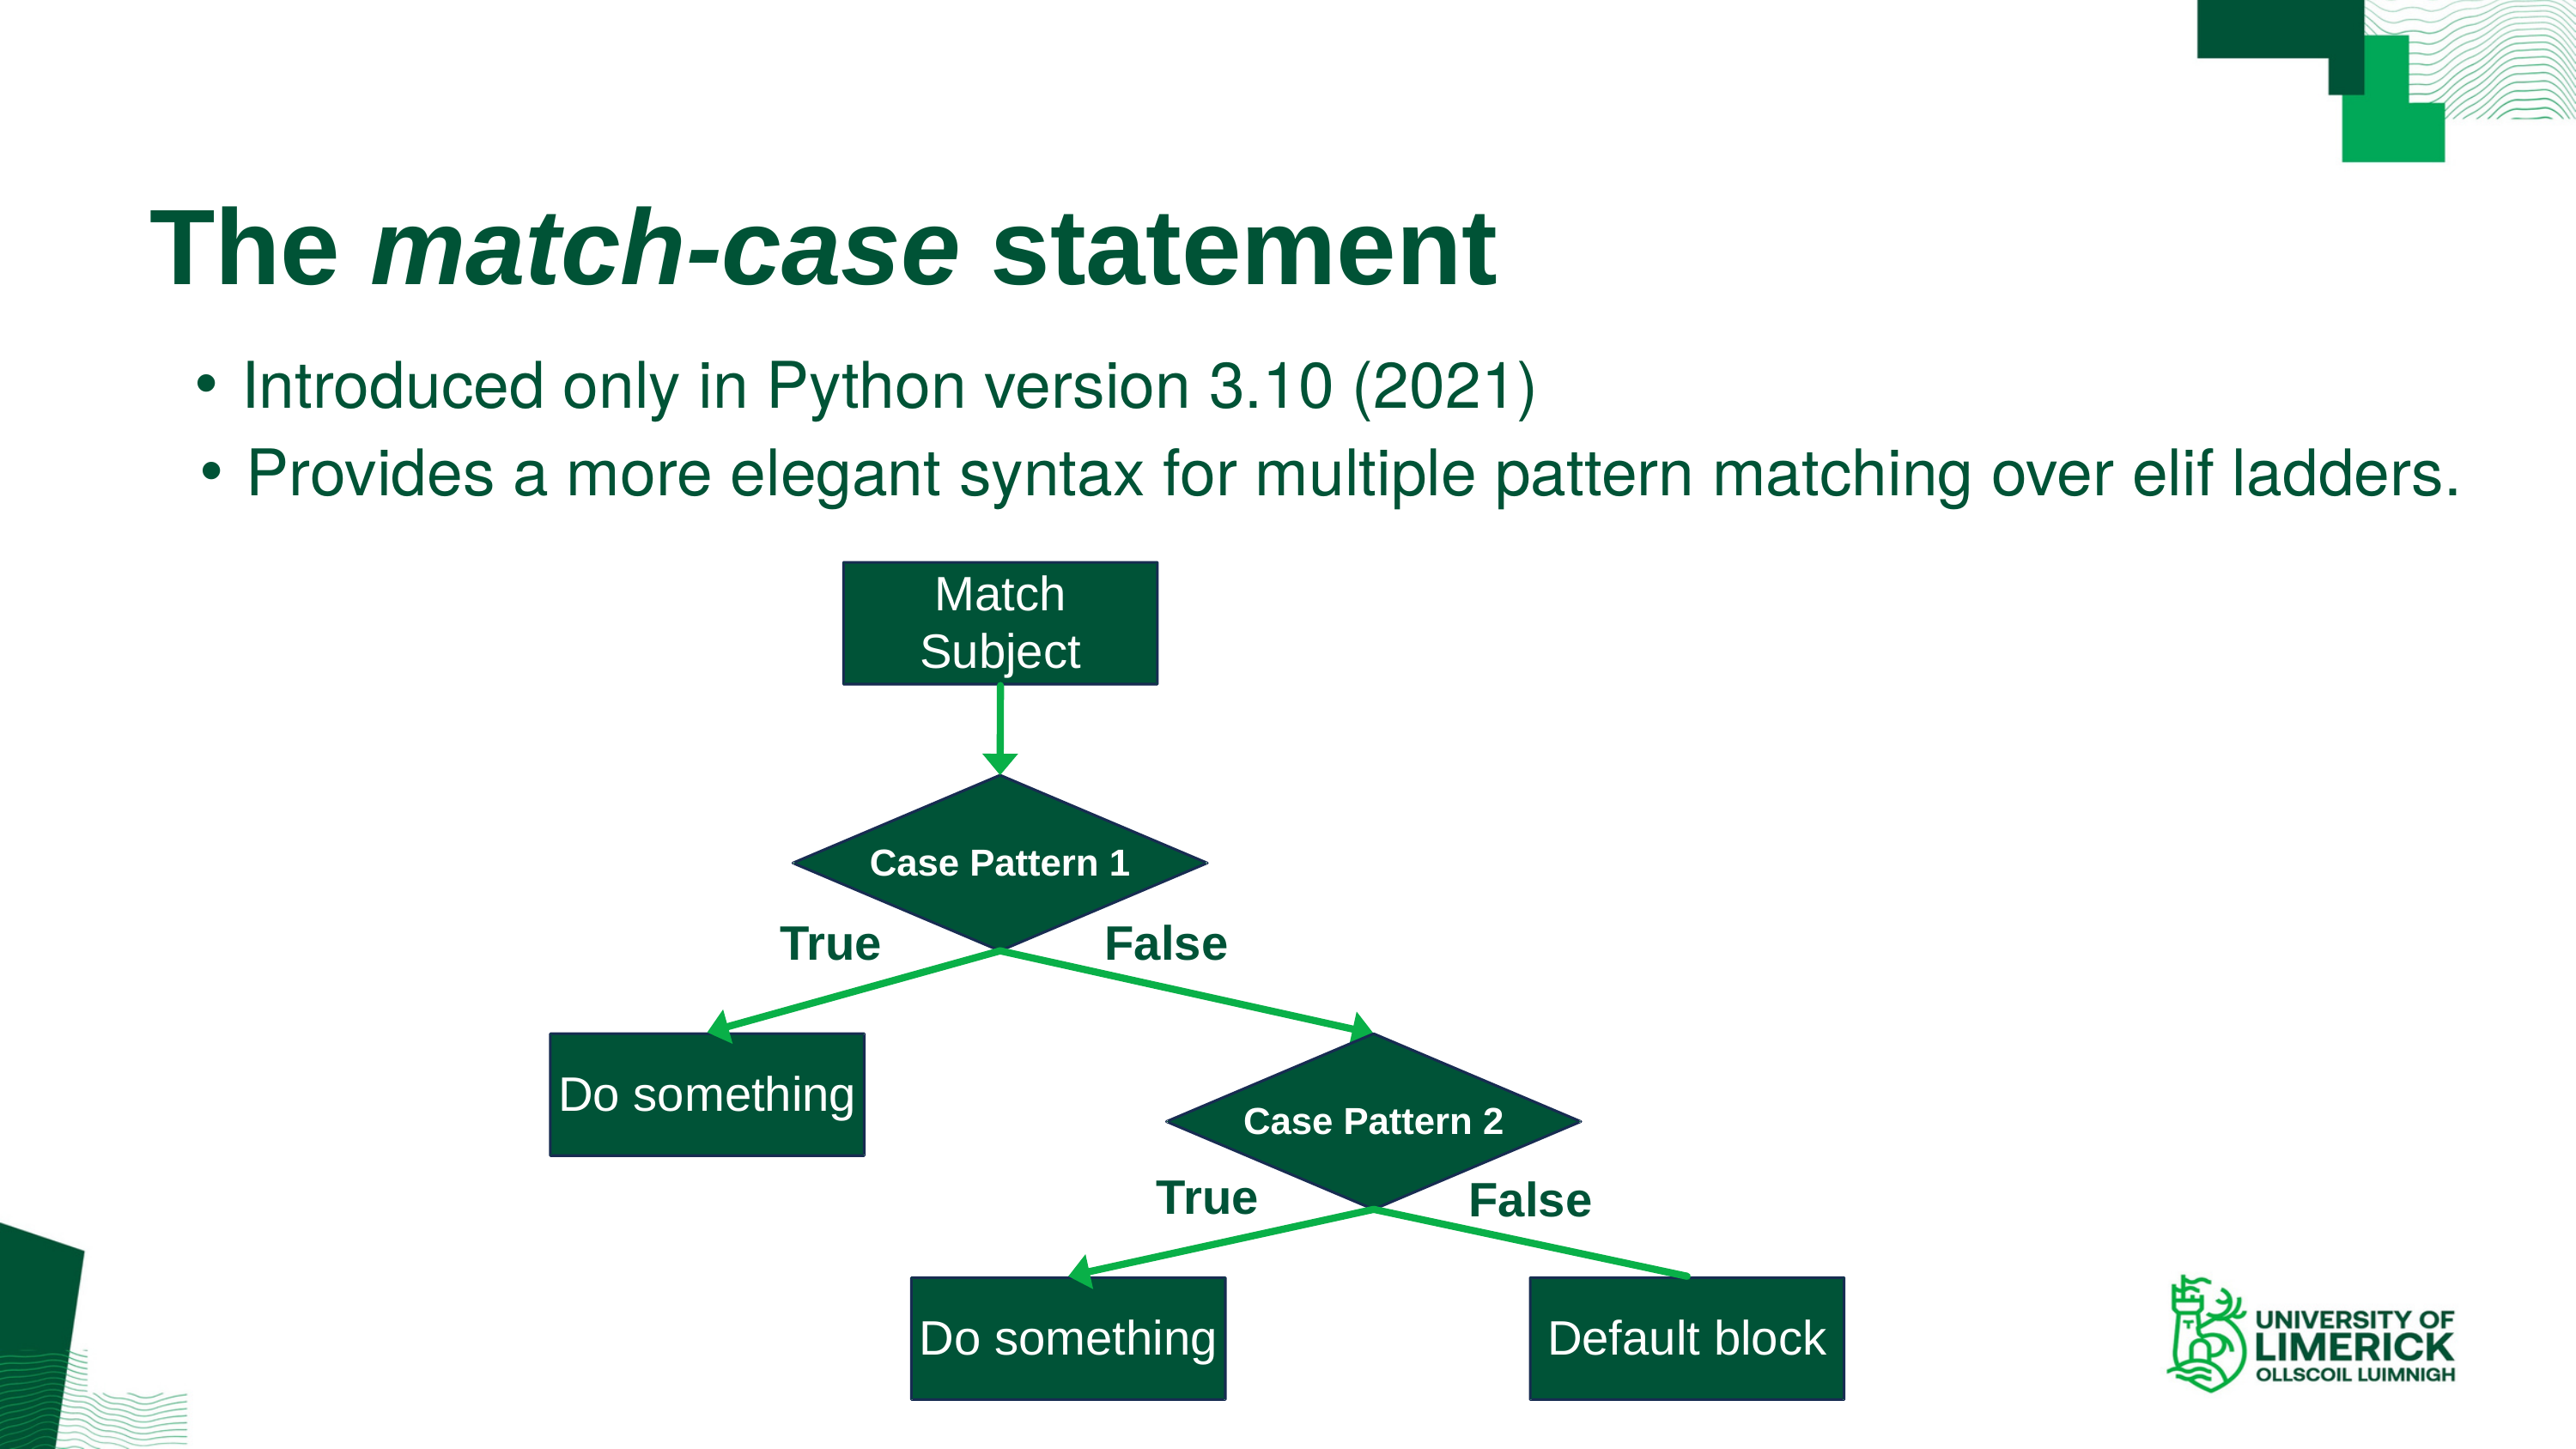

The match-case statement
Introduced only in Python version 3.10 (2021)
Provides a more elegant syntax for multiple pattern matching over elif ladders.

Match Subject

Case Pattern 1

True
False

Do something

Case Pattern 2

True
False

Default block

Do something